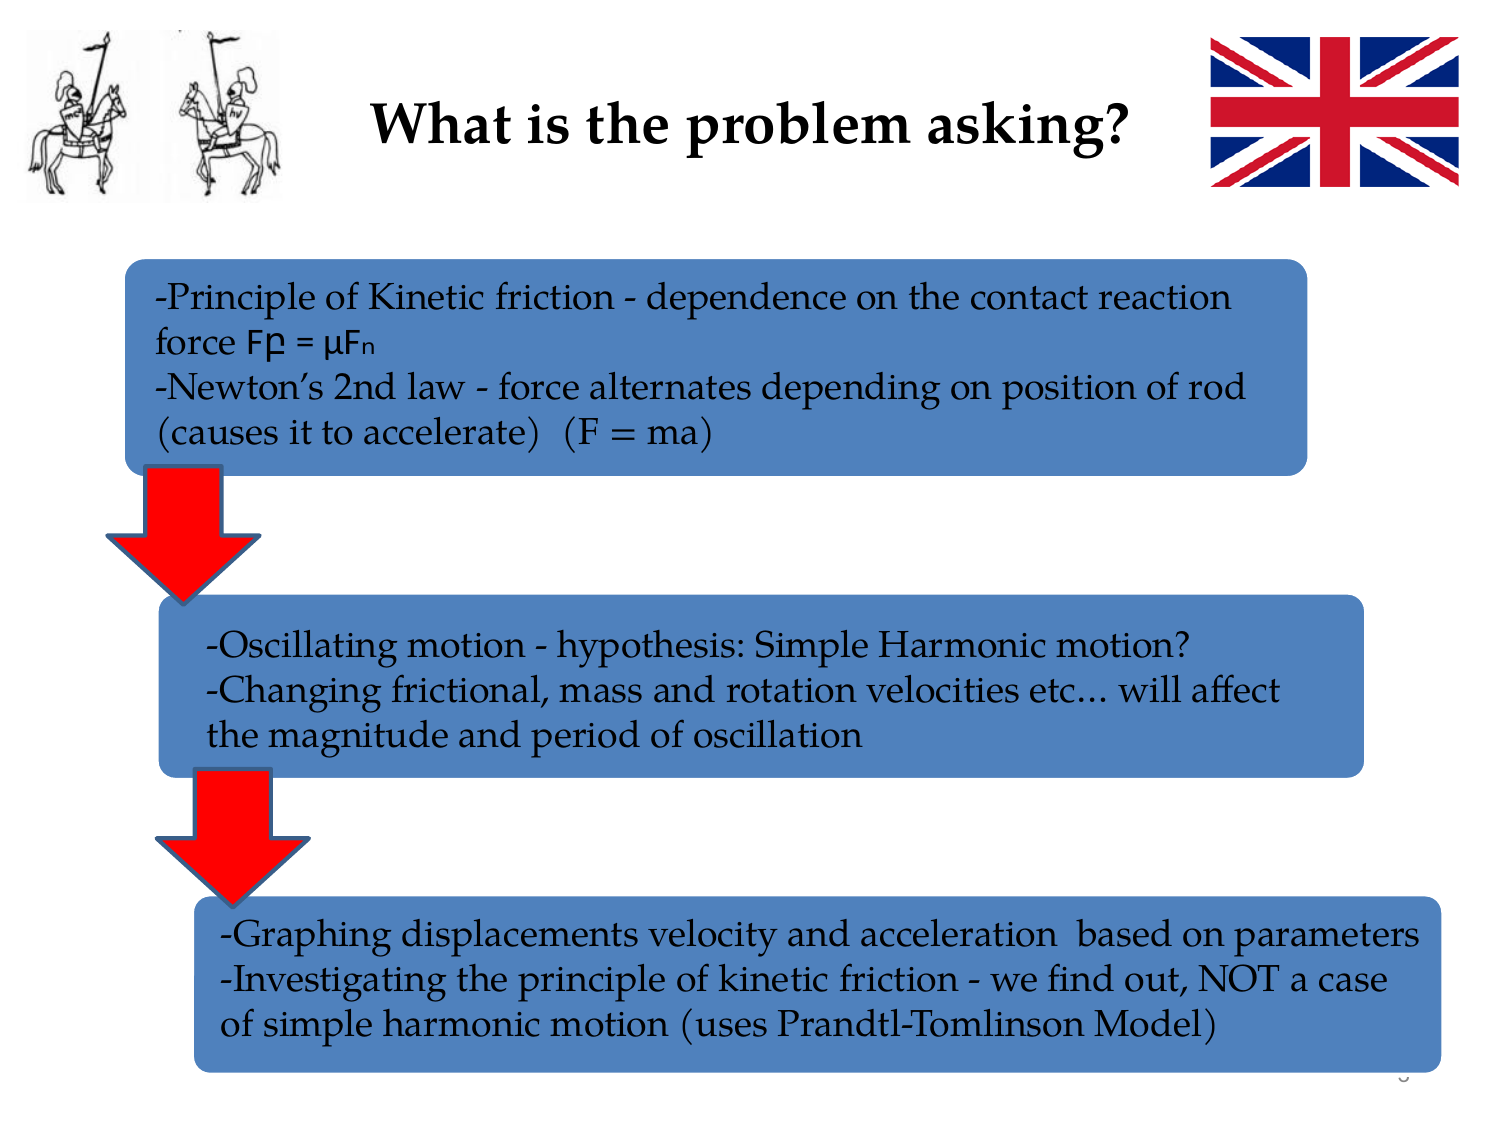

-Principle of Kinetic friction - dependence on the contact reaction force Fբ = μFₙ
-Newton’s 2nd law - force alternates depending on position of rod (causes it to accelerate)  (F = ma)

-Oscillating motion - hypothesis: Simple Harmonic motion?
-Changing frictional, mass and rotation velocities etc… will affect the magnitude and period of oscillation

-Graphing displacements velocity and acceleration  based on parameters
-Investigating the principle of kinetic friction - we find out, NOT a case of simple harmonic motion (uses Prandtl-Tomlinson Model)

3